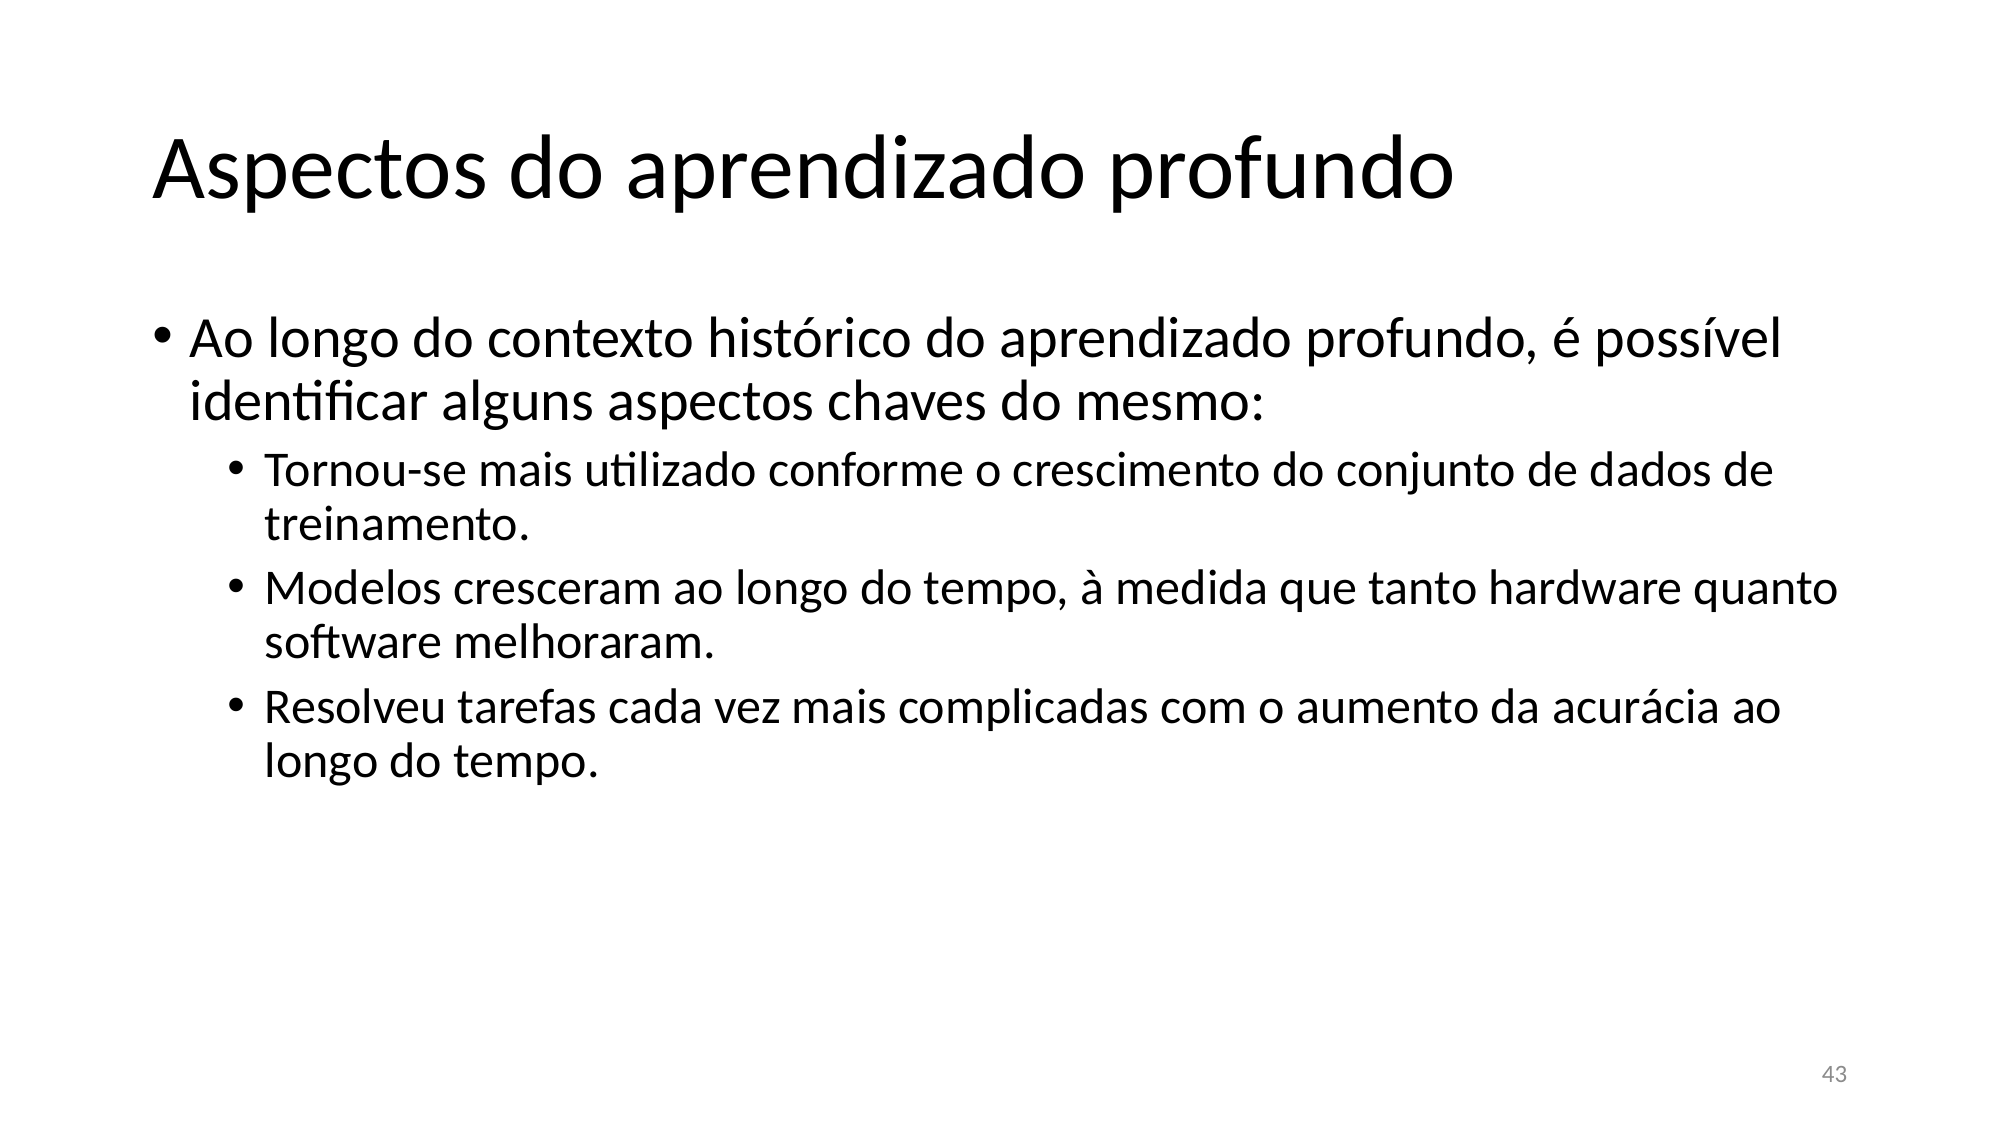

# Aspectos do aprendizado profundo
Ao longo do contexto histórico do aprendizado profundo, é possível identificar alguns aspectos chaves do mesmo:
Tornou-se mais utilizado conforme o crescimento do conjunto de dados de treinamento.
Modelos cresceram ao longo do tempo, à medida que tanto hardware quanto software melhoraram.
Resolveu tarefas cada vez mais complicadas com o aumento da acurácia ao longo do tempo.

43